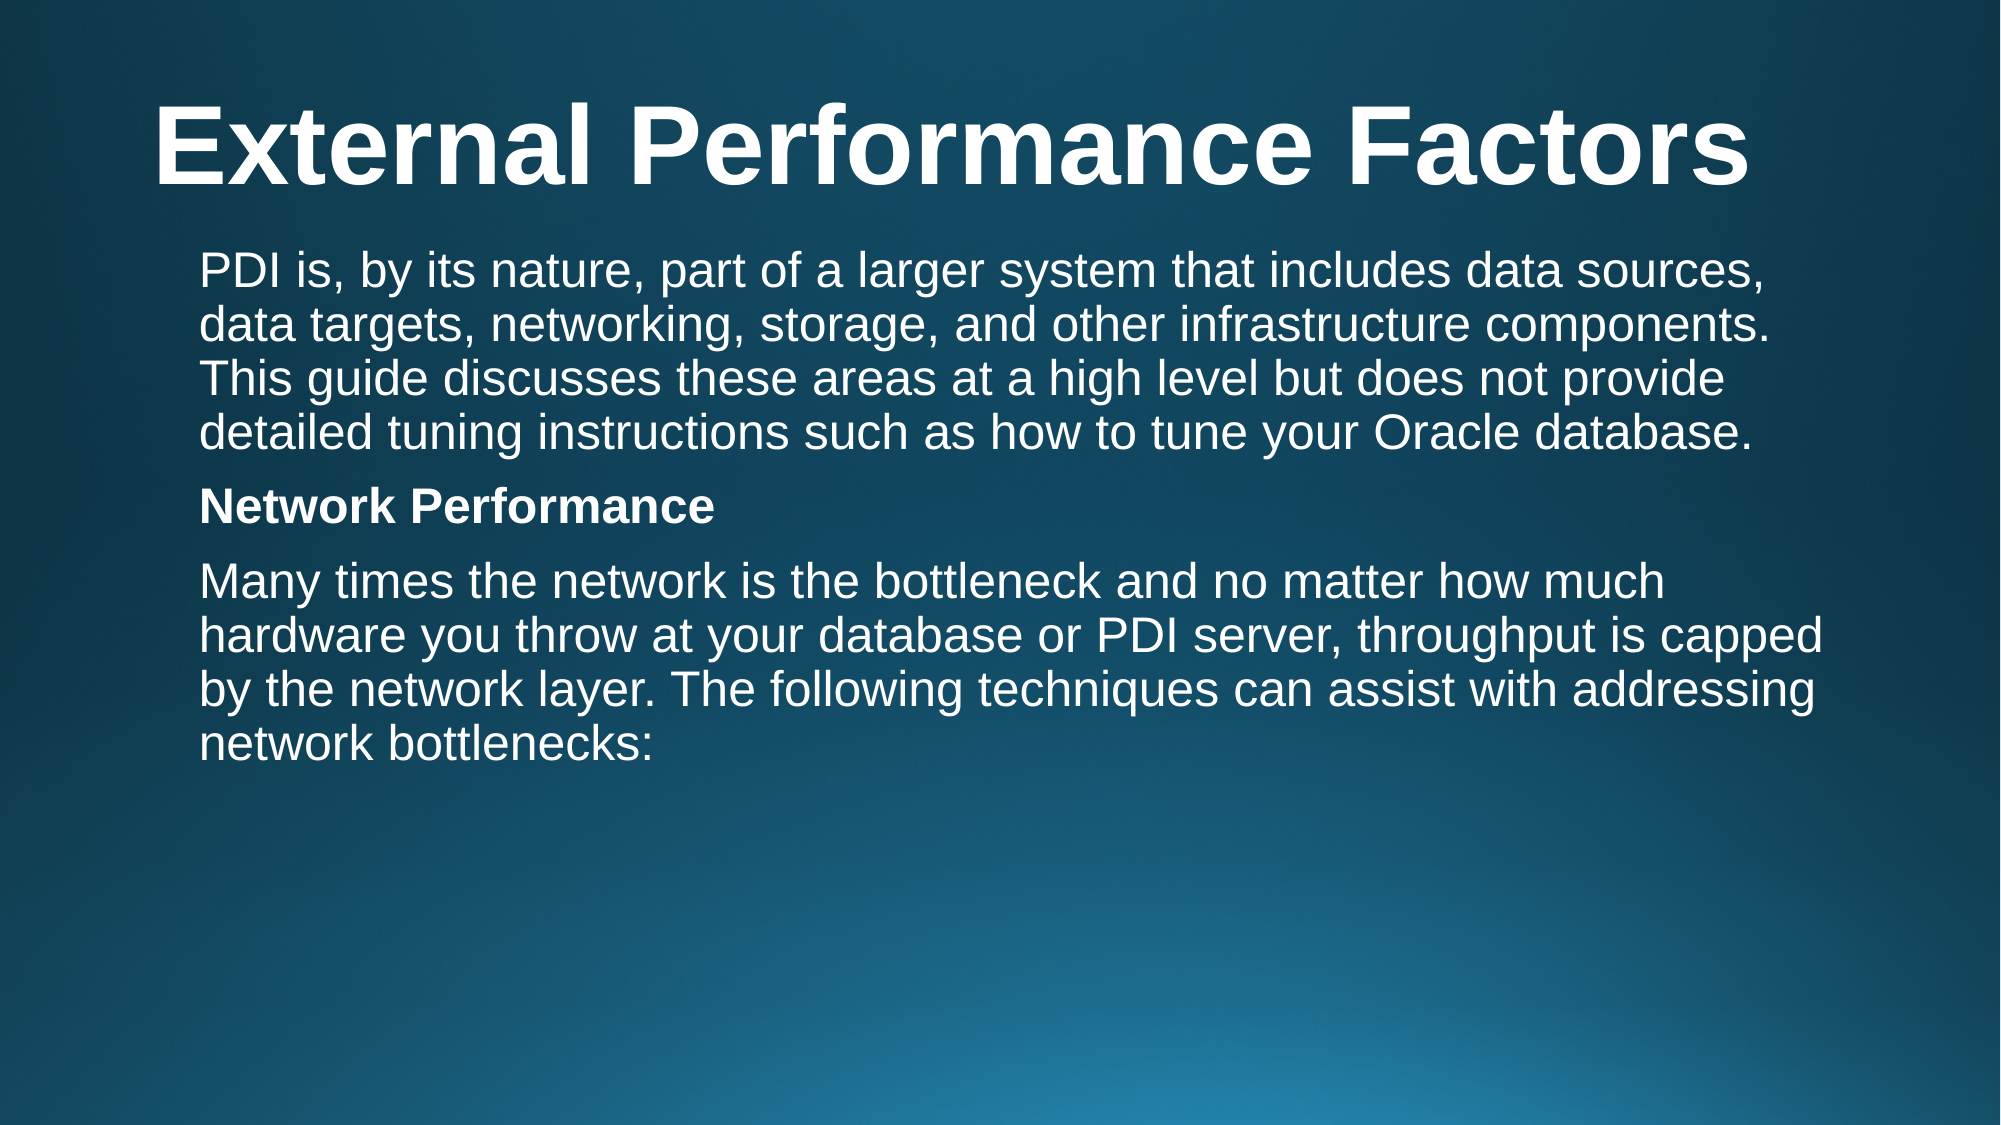

# External Performance Factors
PDI is, by its nature, part of a larger system that includes data sources, data targets, networking, storage, and other infrastructure components. This guide discusses these areas at a high level but does not provide detailed tuning instructions such as how to tune your Oracle database.
Network Performance
Many times the network is the bottleneck and no matter how much hardware you throw at your database or PDI server, throughput is capped by the network layer. The following techniques can assist with addressing network bottlenecks: